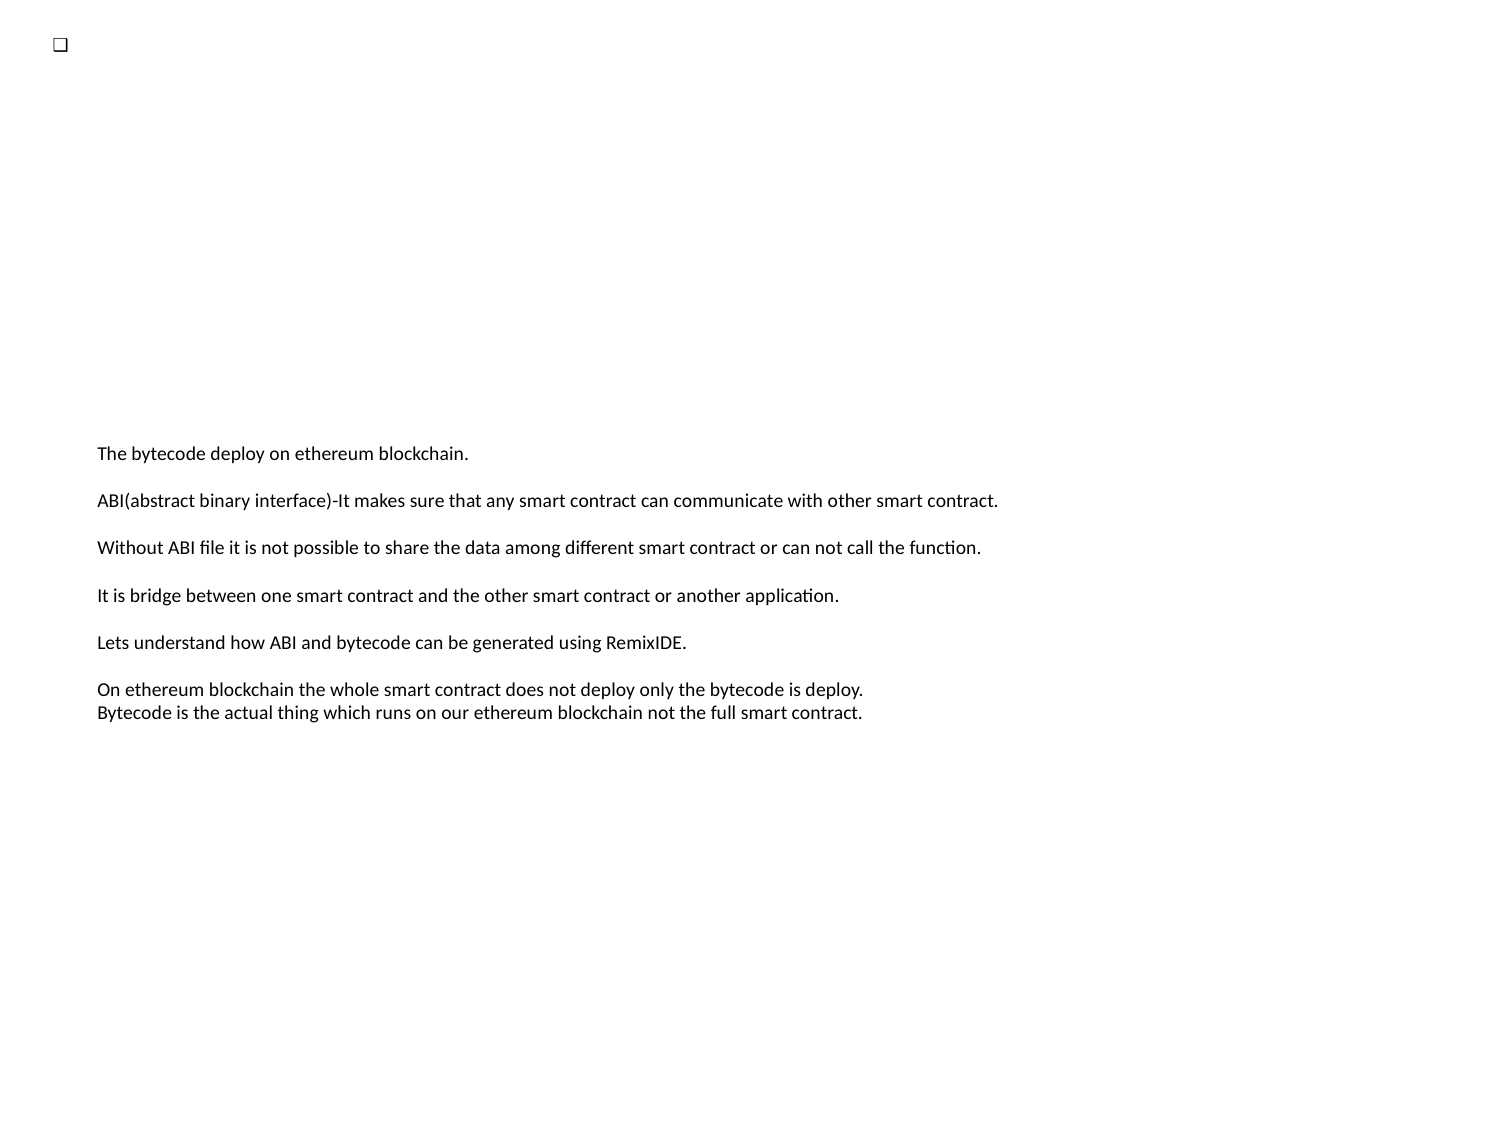

# The bytecode deploy on ethereum blockchain. ABI(abstract binary interface)-It makes sure that any smart contract can communicate with other smart contract. Without ABI file it is not possible to share the data among different smart contract or can not call the function. It is bridge between one smart contract and the other smart contract or another application. Lets understand how ABI and bytecode can be generated using RemixIDE. On ethereum blockchain the whole smart contract does not deploy only the bytecode is deploy. Bytecode is the actual thing which runs on our ethereum blockchain not the full smart contract.